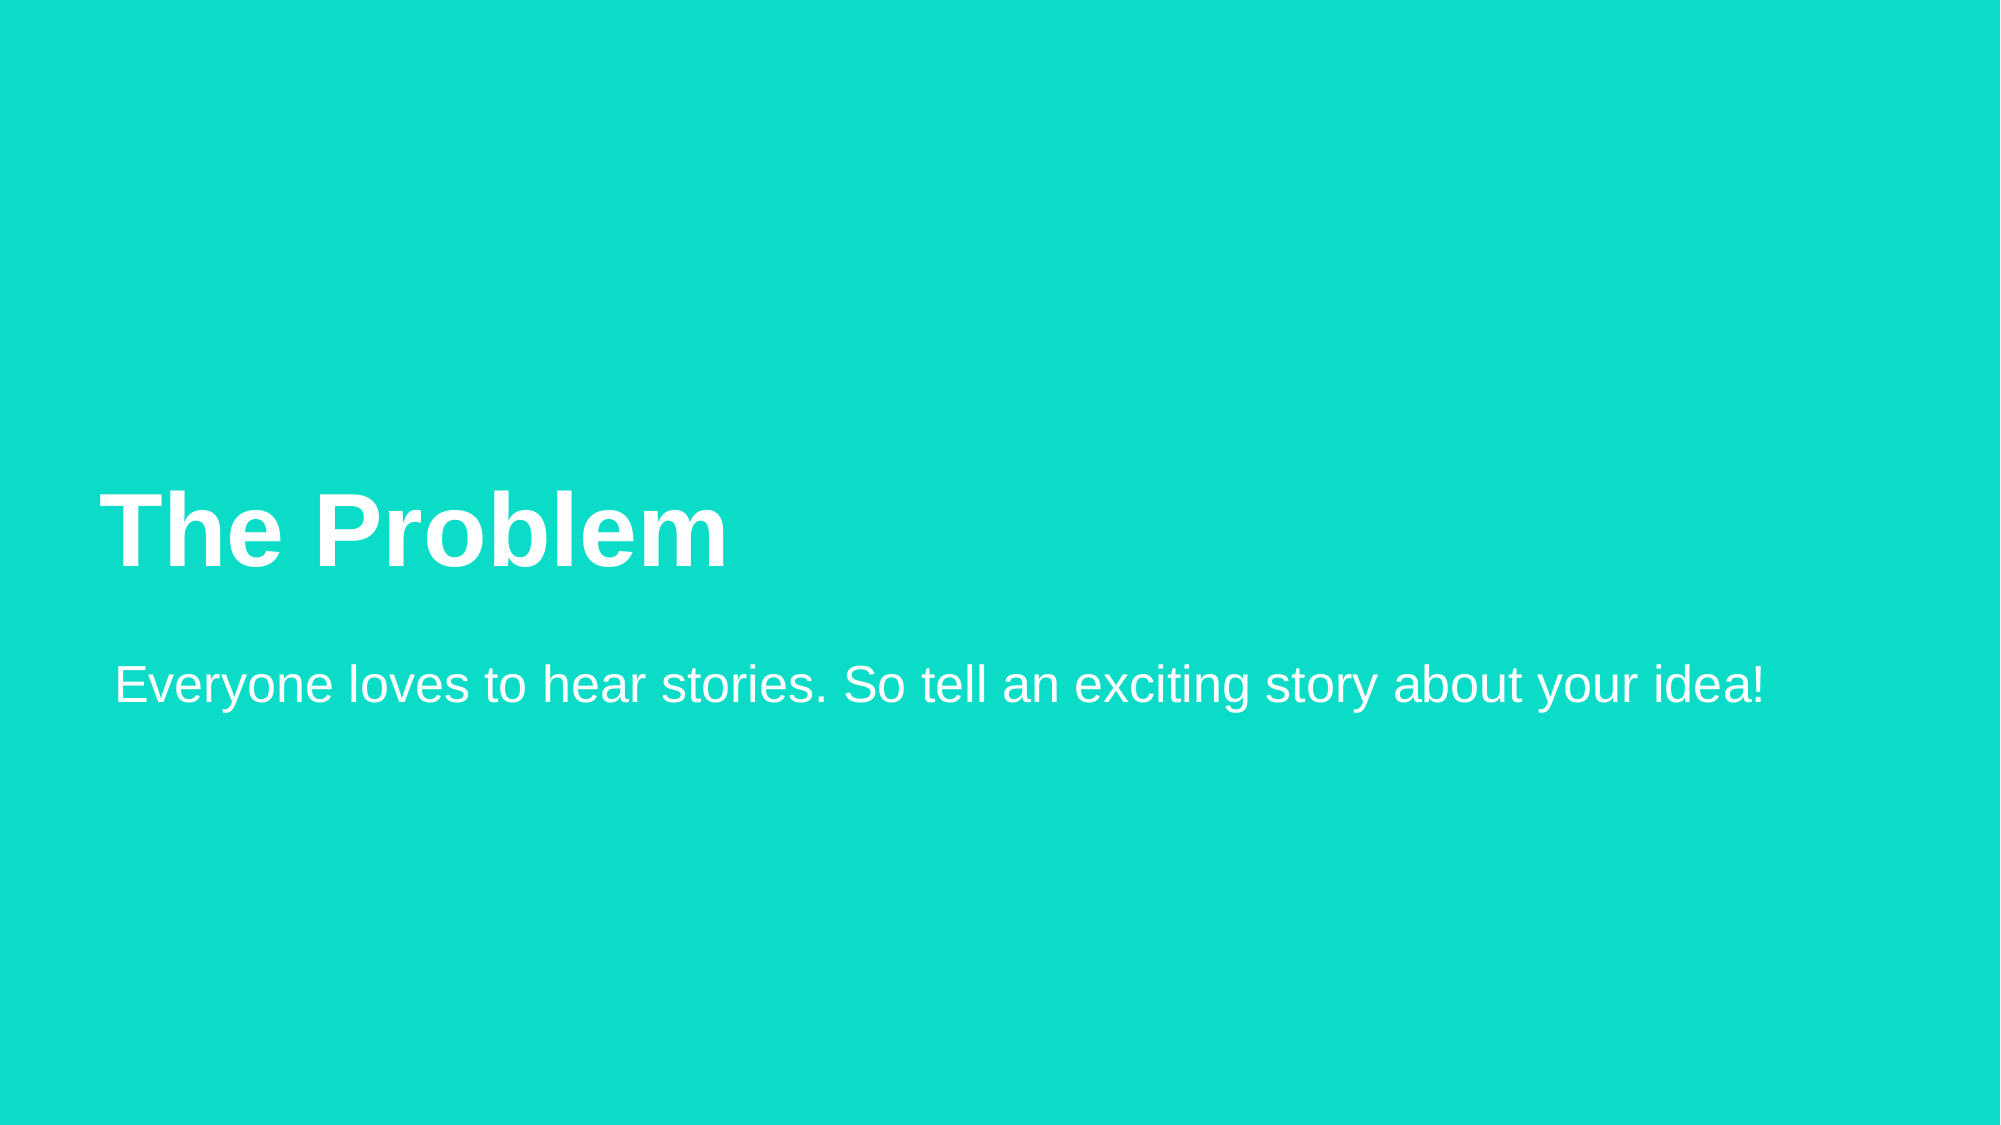

The Problem
Everyone loves to hear stories. So tell an exciting story about your idea!